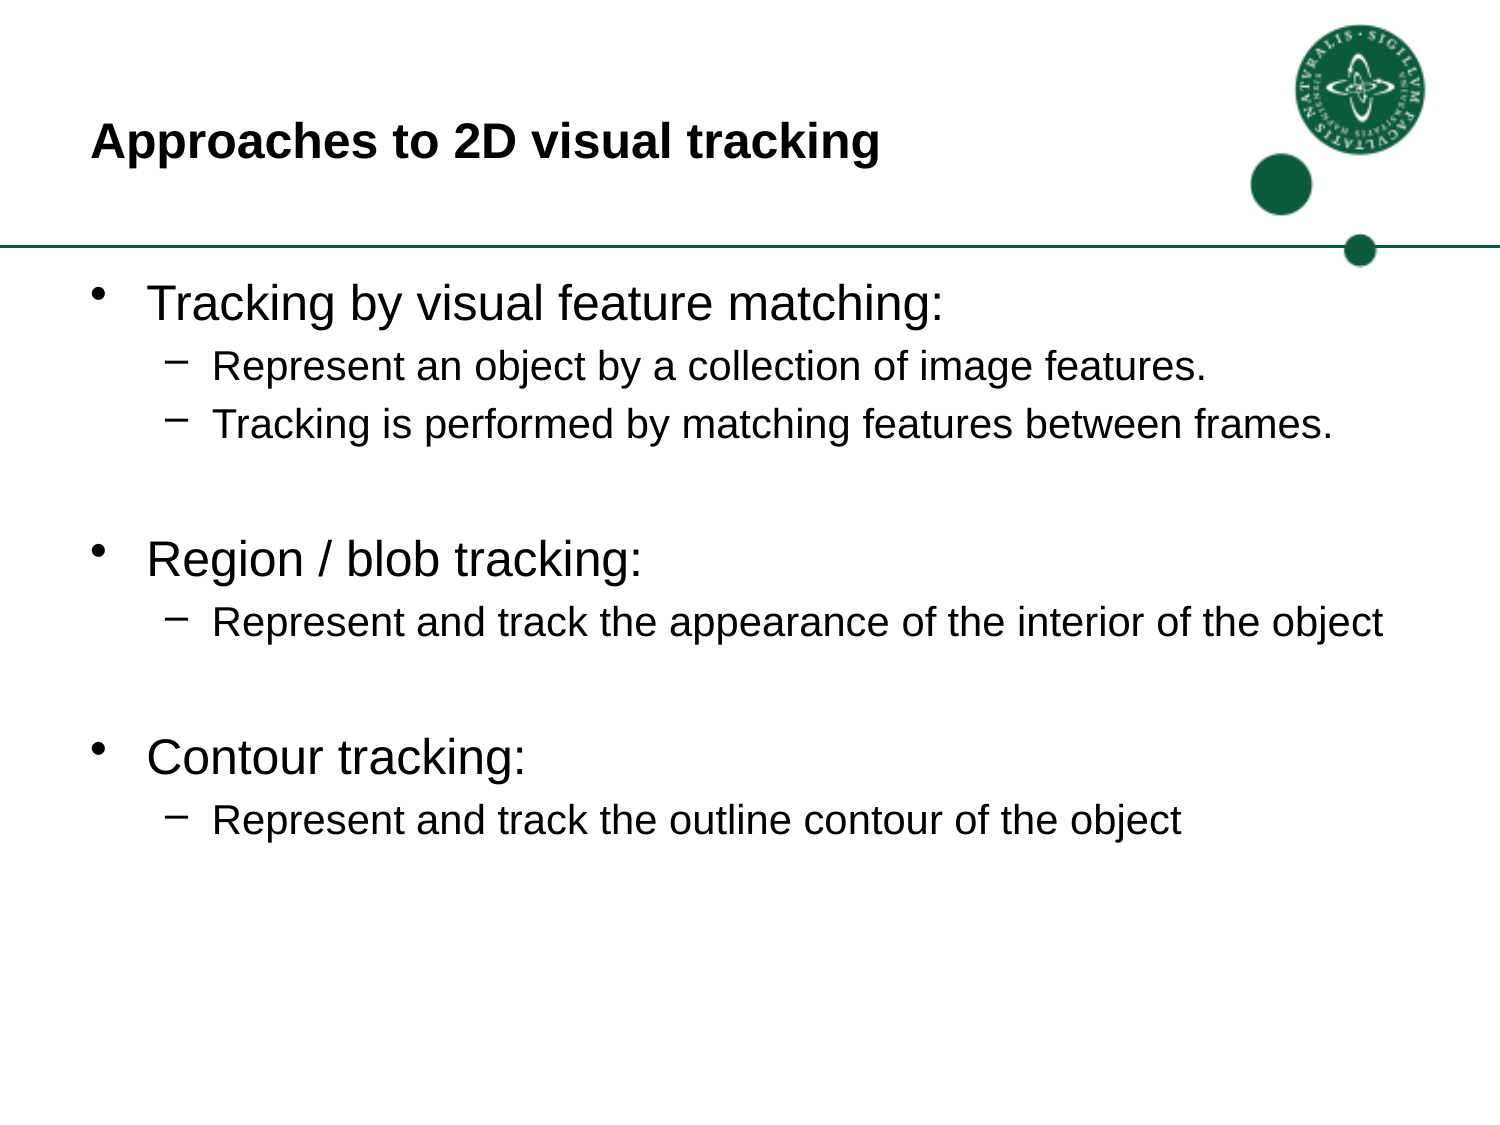

# Approaches to 2D visual tracking
Tracking by visual feature matching:
Represent an object by a collection of image features.
Tracking is performed by matching features between frames.

Region / blob tracking:
Represent and track the appearance of the interior of the object

Contour tracking:
Represent and track the outline contour of the object